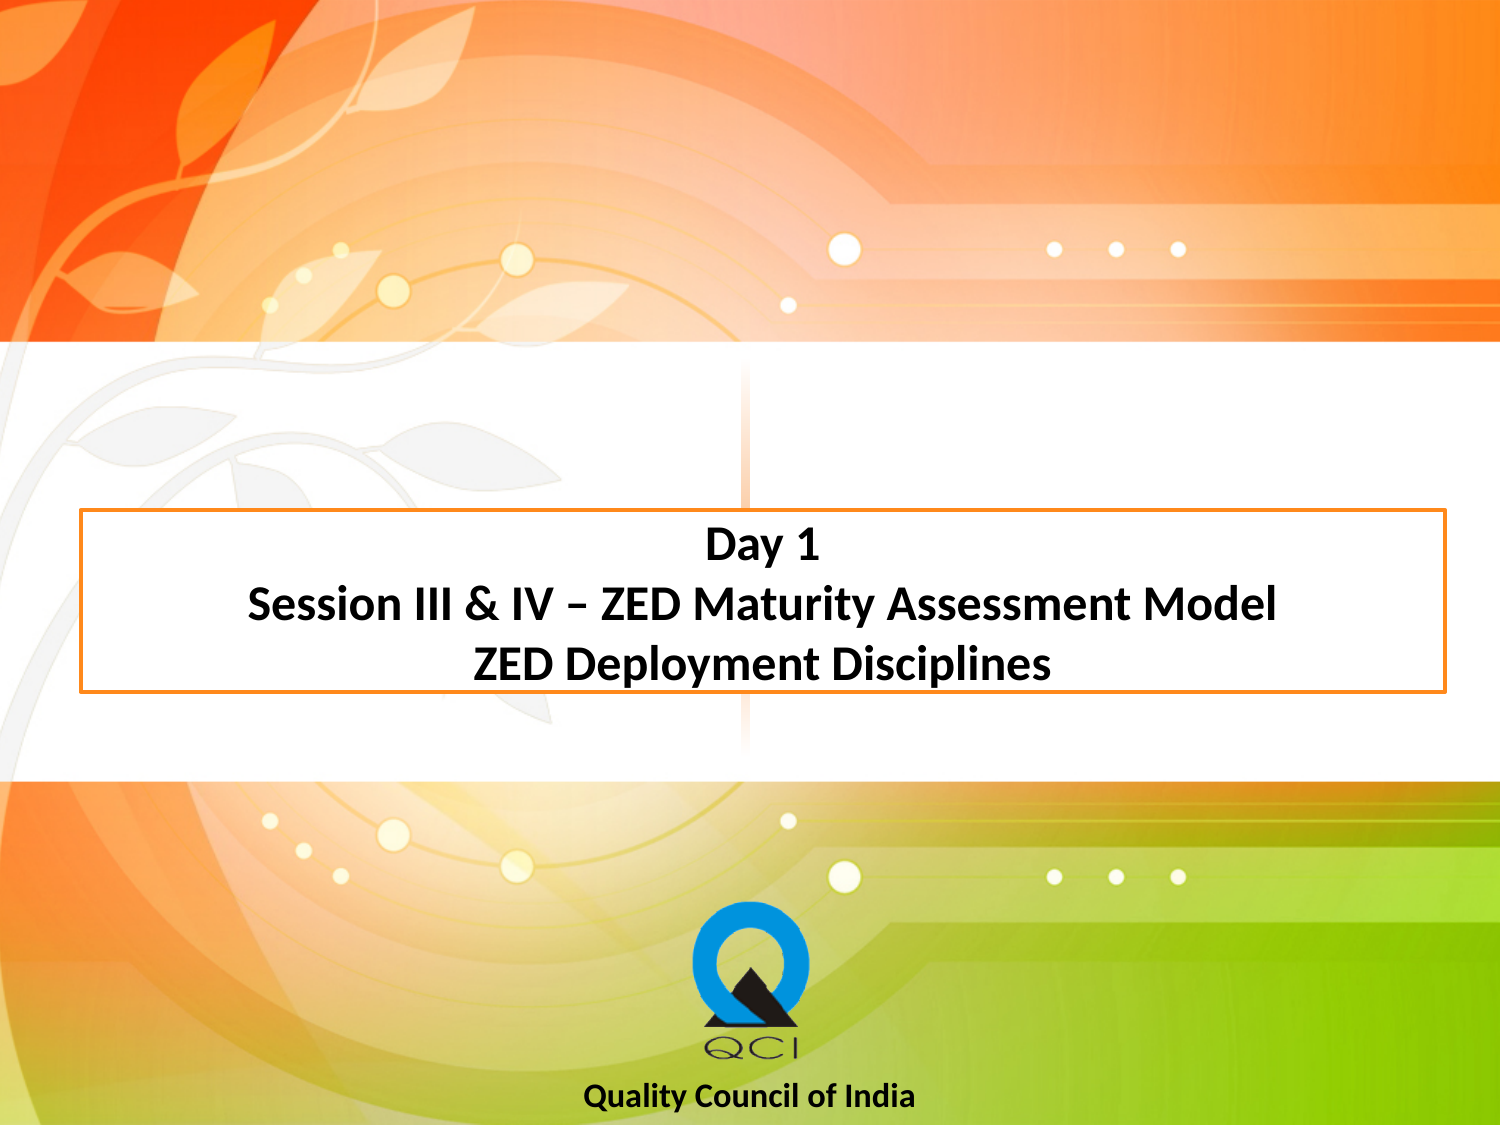

# Day 1 Session III & IV – ZED Maturity Assessment Model ZED Deployment Disciplines